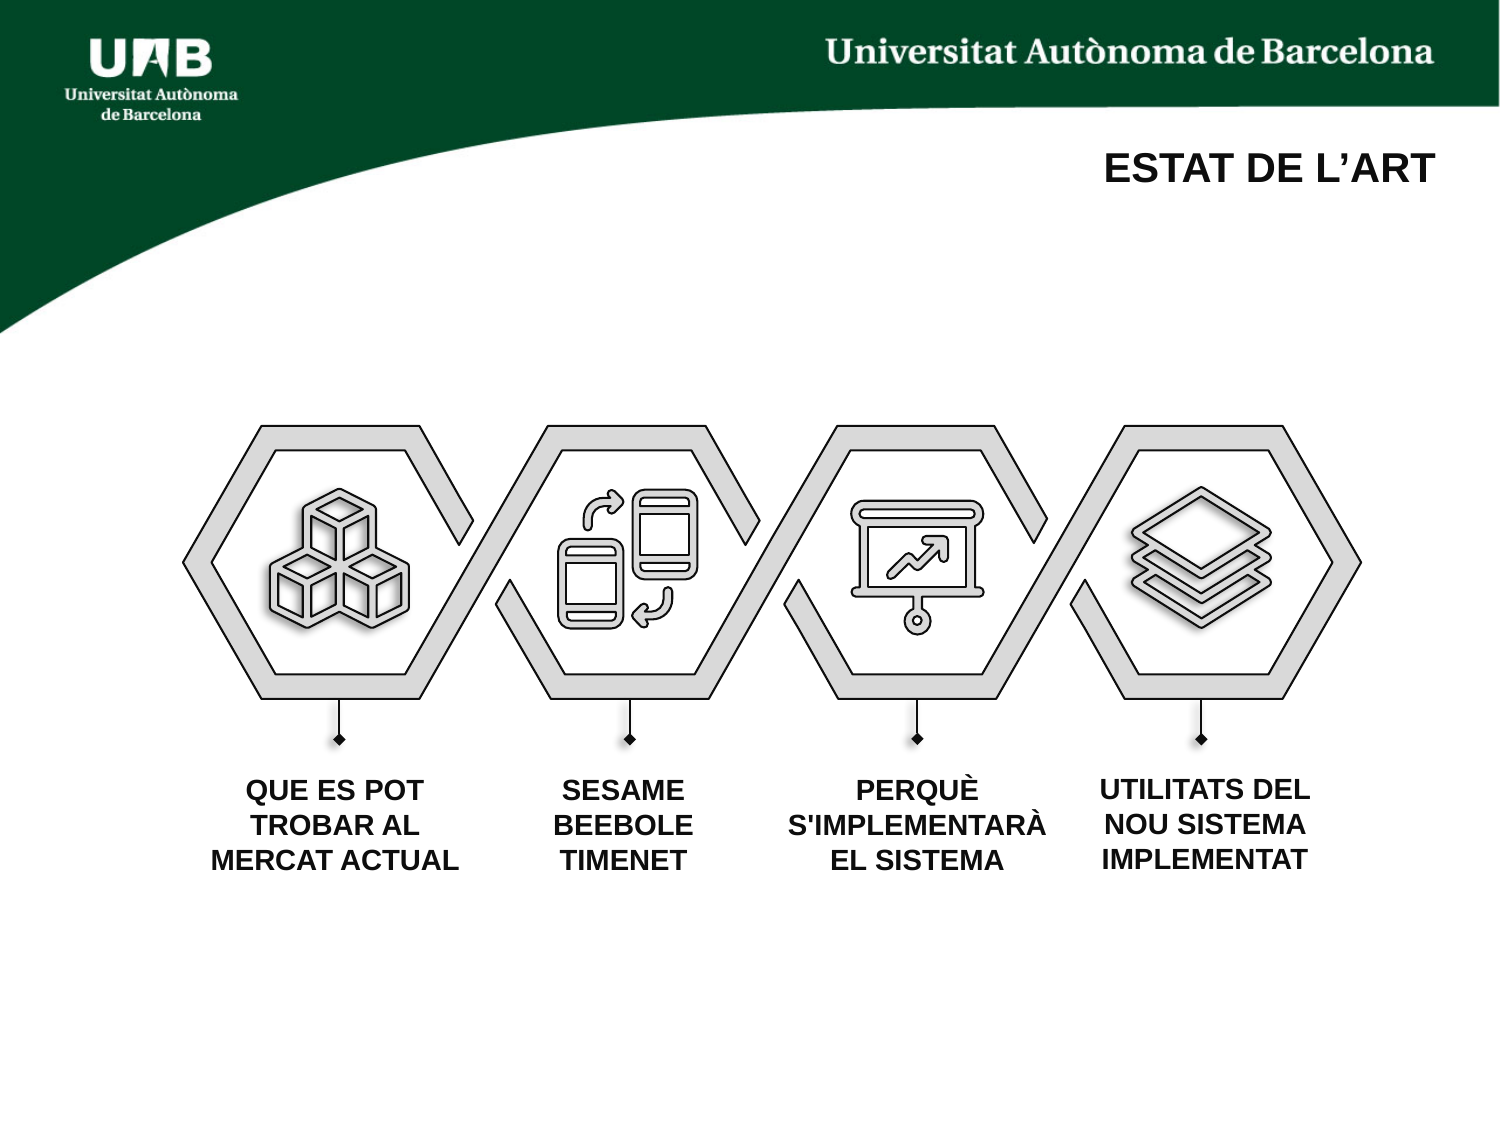

ESTAT DE L’ART

UTILITATS DEL NOU SISTEMA IMPLEMENTAT
SESAME
BEEBOLE
TIMENET
PERQUÈ S'IMPLEMENTARÀ EL SISTEMA
QUE ES POT TROBAR AL MERCAT ACTUAL